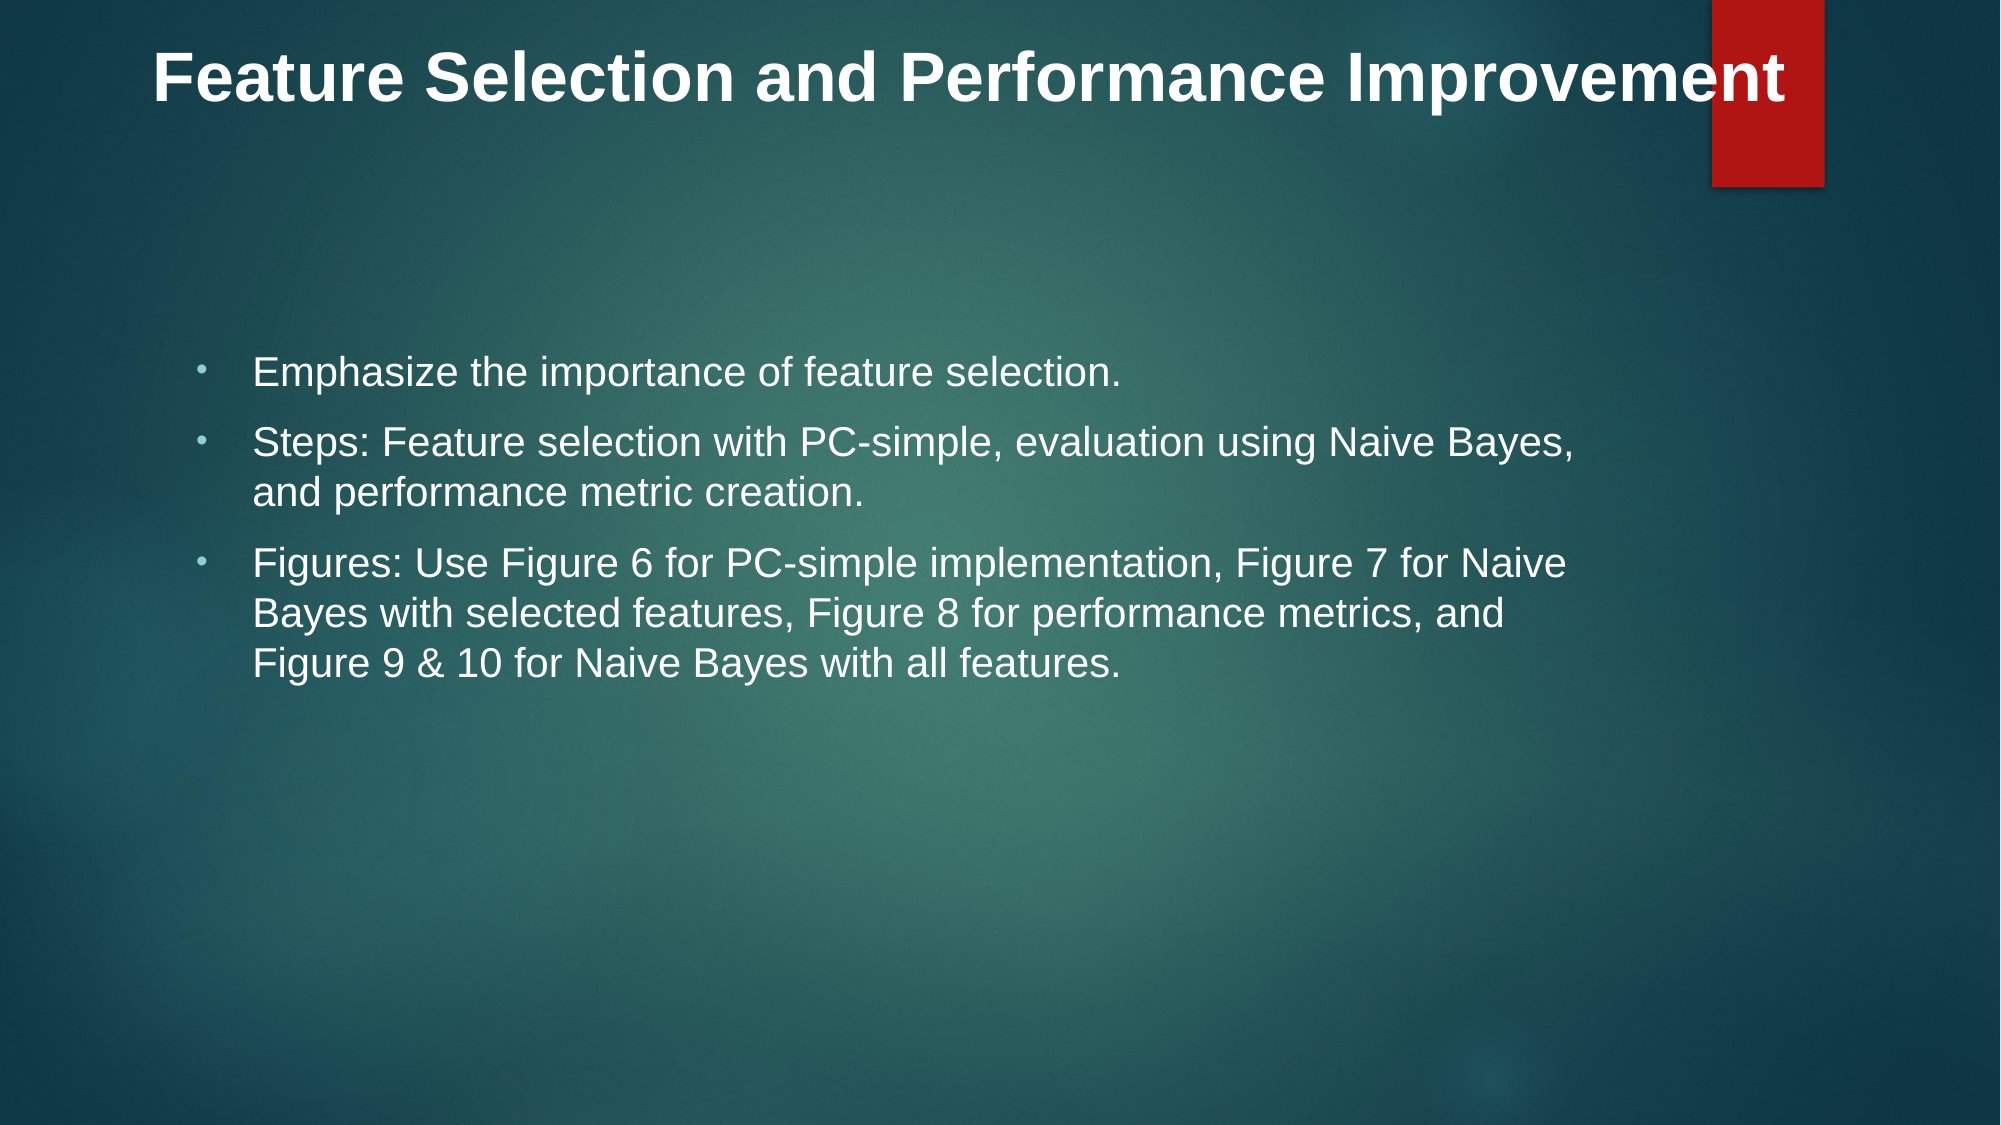

# Feature Selection and Performance Improvement
Emphasize the importance of feature selection.
Steps: Feature selection with PC-simple, evaluation using Naive Bayes, and performance metric creation.
Figures: Use Figure 6 for PC-simple implementation, Figure 7 for Naive Bayes with selected features, Figure 8 for performance metrics, and Figure 9 & 10 for Naive Bayes with all features.